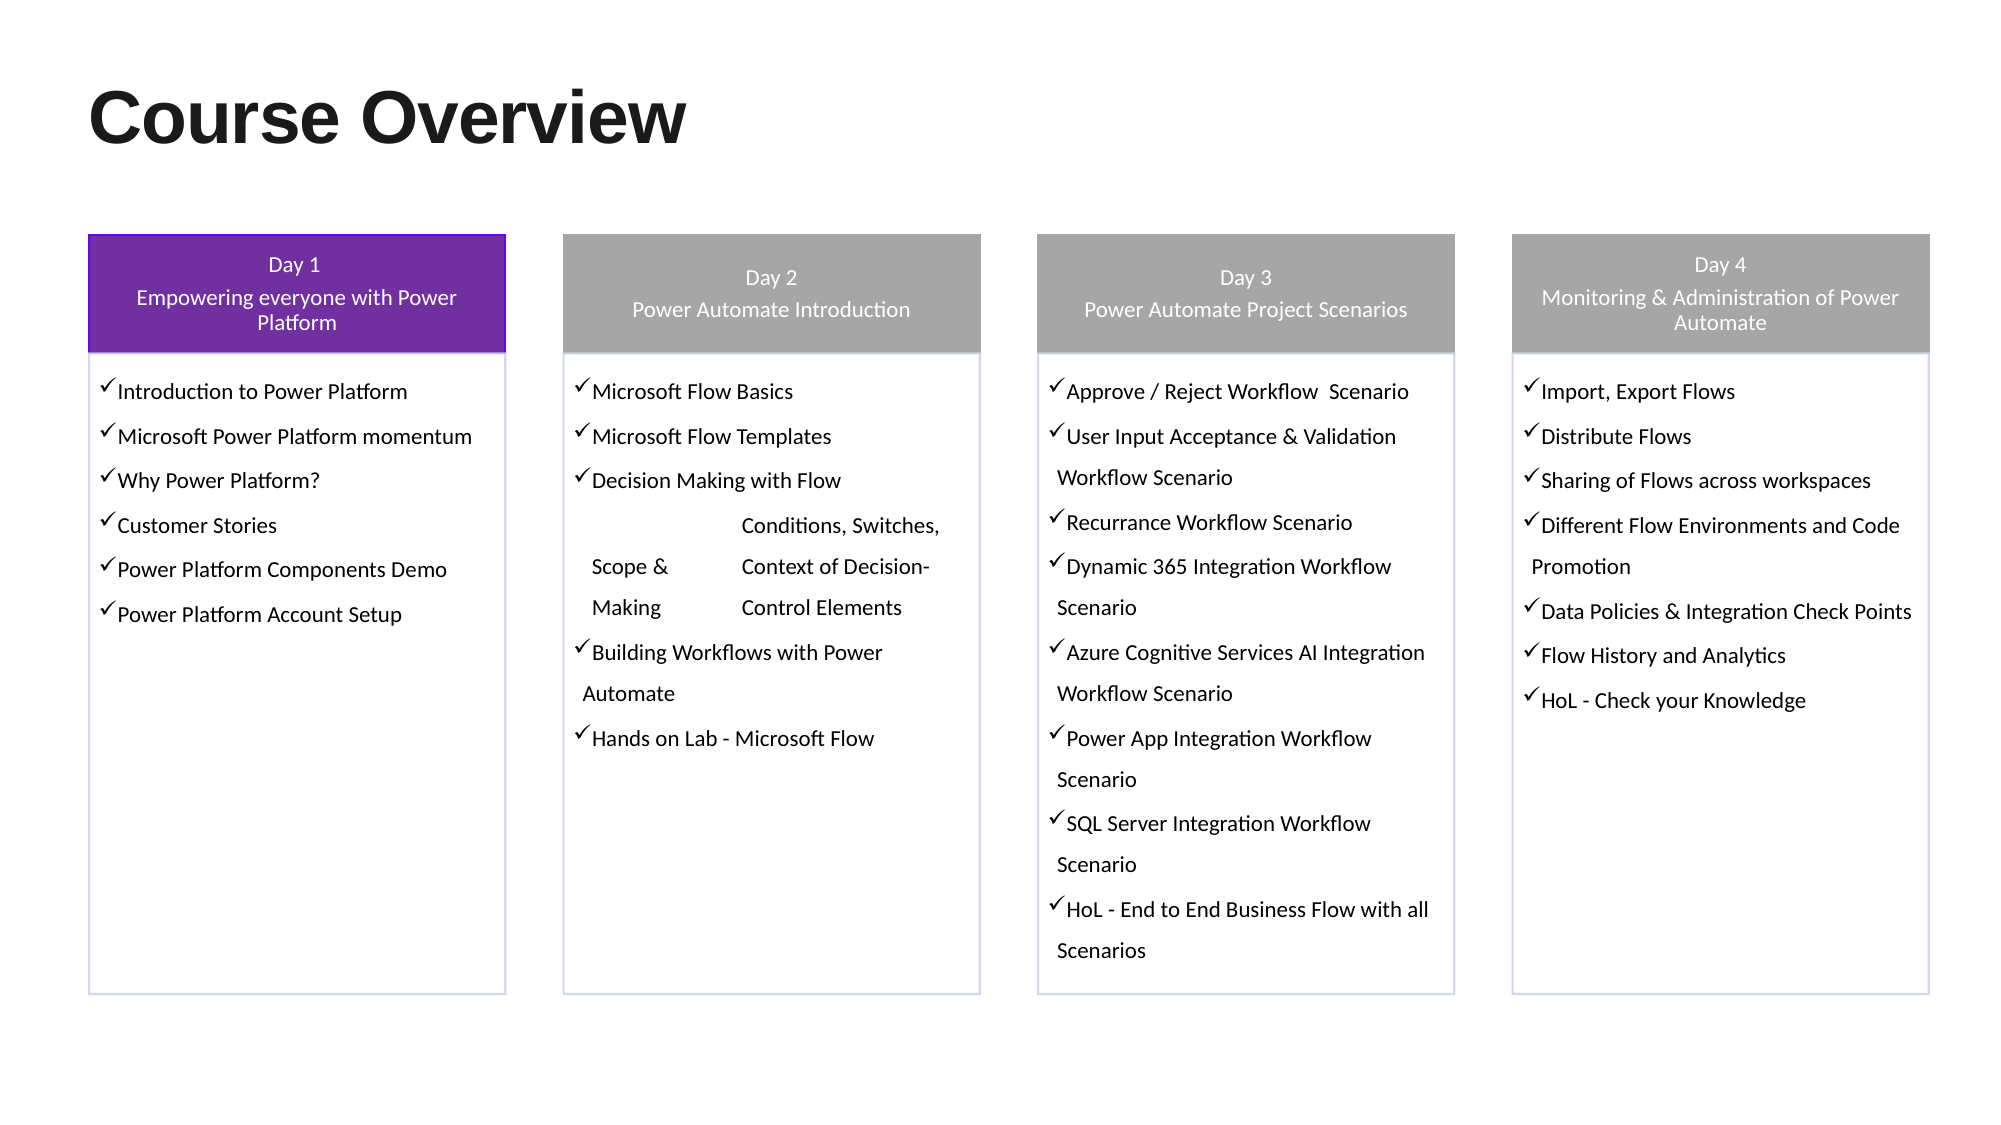

# Course Overview
Day 1
Empowering everyone with Power Platform
Introduction to Power Platform
Microsoft Power Platform momentum
Why Power Platform?
Customer Stories
Power Platform Components Demo
Power Platform Account Setup

Day 2
Power Automate Introduction
Microsoft Flow Basics
Microsoft Flow Templates
Decision Making with Flow
		Conditions, Switches, Scope & 	Context of Decision-Making 	Control Elements
Building Workflows with Power Automate
Hands on Lab - Microsoft Flow
Day 3
Power Automate Project Scenarios
Approve / Reject Workflow  Scenario
User Input Acceptance & Validation Workflow Scenario
Recurrance Workflow Scenario
Dynamic 365 Integration Workflow Scenario
Azure Cognitive Services AI Integration Workflow Scenario
Power App Integration Workflow Scenario
SQL Server Integration Workflow Scenario
HoL - End to End Business Flow with all Scenarios
Day 4
Monitoring & Administration of Power Automate
Import, Export Flows
Distribute Flows
Sharing of Flows across workspaces
Different Flow Environments and Code Promotion
Data Policies & Integration Check Points
Flow History and Analytics
HoL - Check your Knowledge